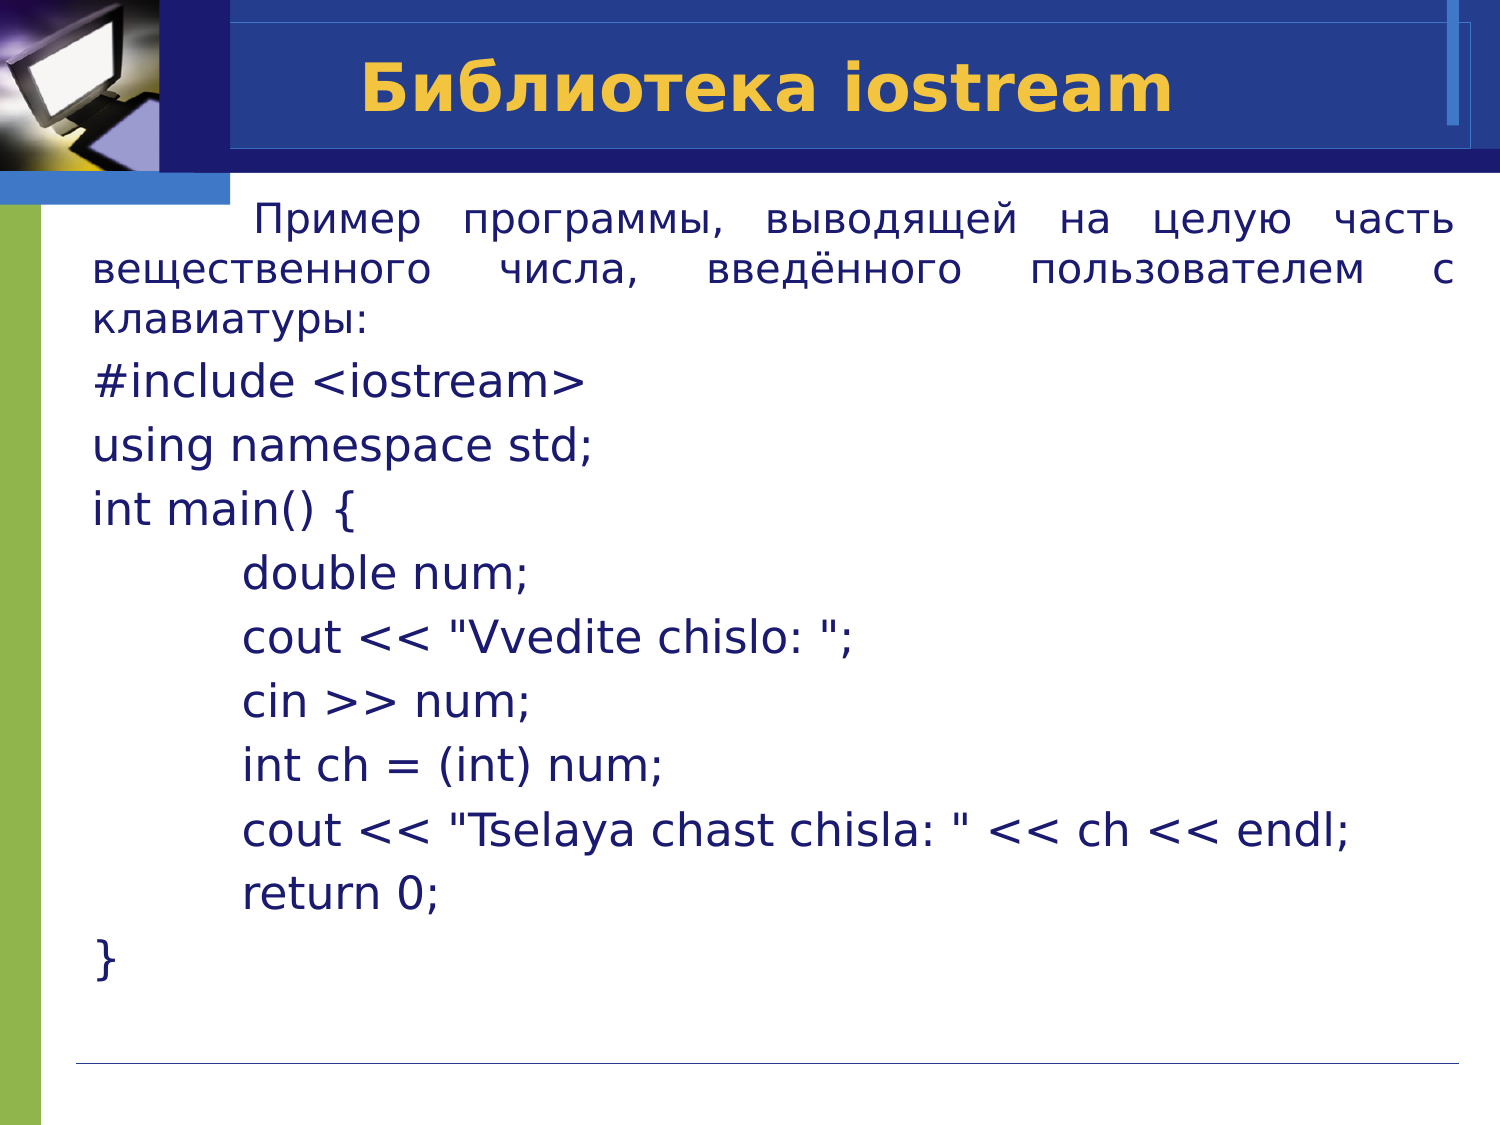

# Библиотека iostream
    Пример программы, выводящей на целую часть вещественного числа, введённого пользователем с клавиатуры:
#include <iostream>
using namespace std;
int main() {
	double num;
	cout << "Vvedite chislo: ";
	cin >> num;
	int ch = (int) num;
	cout << "Tselaya chast chisla: " << ch << endl;
	return 0;
}